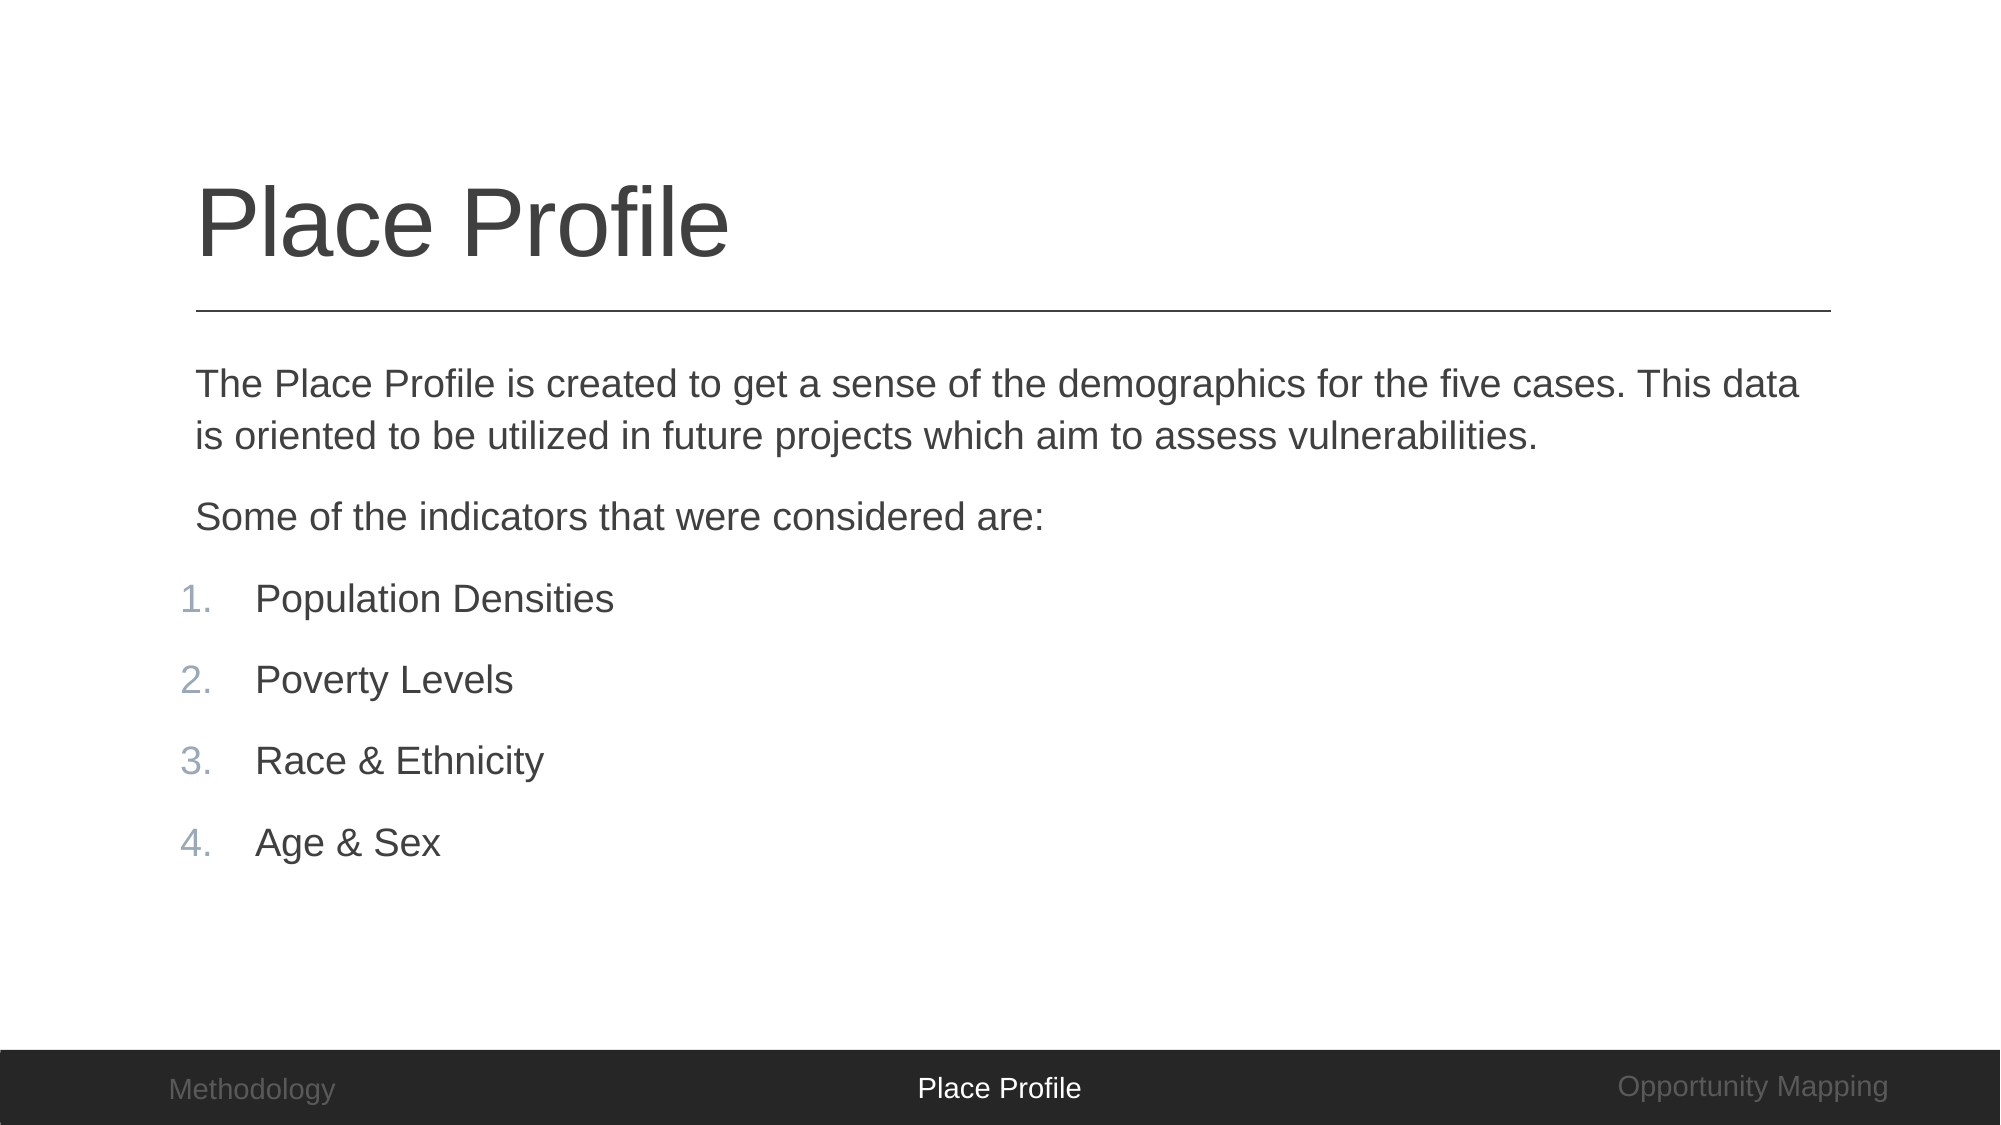

# Place Profile
The Place Profile is created to get a sense of the demographics for the five cases. This data is oriented to be utilized in future projects which aim to assess vulnerabilities.
Some of the indicators that were considered are:
Population Densities
Poverty Levels
Race & Ethnicity
Age & Sex

Opportunity Mapping
Methodology
Place Profile